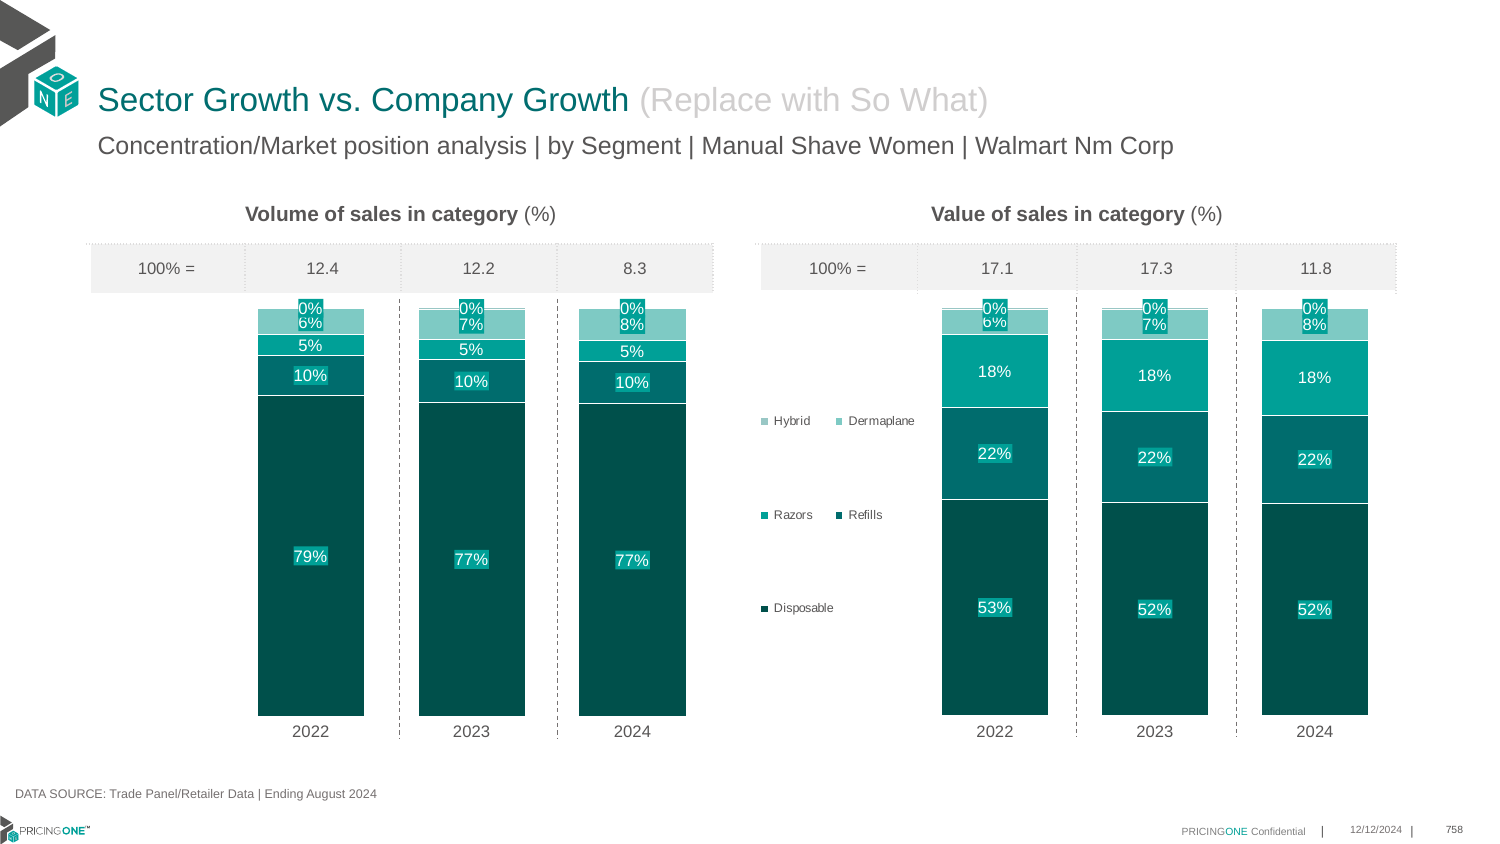

# Sector Growth vs. Company Growth (Replace with So What)
Concentration/Market position analysis | by Segment | Manual Shave Women | Walmart Nm Corp
| Volume of sales in category (%) |  |  |  |
| --- | --- | --- | --- |
| 100% = | 12.4 | 12.2 | 8.3 |
| Value of sales in category (%) |  |  |  |
| --- | --- | --- | --- |
| 100% = | 17.1 | 17.3 | 11.8 |

### Chart

| Category | Disposable | Refills | Razors | Dermaplane | Hybrid |
|---|---|---|---|---|---|
| 2022 | 0.7857363886002834 | 0.09627732128160829 | 0.051988087957970386 | 0.06259734630823705 | 0.0034008558519009018 |
| 2023 | 0.7689225407879118 | 0.1032583351853321 | 0.05058026283435148 | 0.0729941292870897 | 0.004244731905314982 |
| 2024 | 0.7656266346341225 | 0.10224406795613343 | 0.05272627559531602 | 0.07663098400524651 | 0.002772037809181523 |

### Chart

| Category | Disposable | Refills | Razors | Dermaplane | Hybrid |
|---|---|---|---|---|---|
| 2022 | 0.5310077503514501 | 0.2238581547858761 | 0.17989228765153317 | 0.061615823228295834 | 0.003625983982844802 |
| 2023 | 0.5235826829448305 | 0.2213361647213426 | 0.17659158691705015 | 0.07390259866129324 | 0.004586966755483545 |
| 2024 | 0.5202198949435026 | 0.2163574447149469 | 0.18290527107464669 | 0.0777074165412685 | 0.002809972725635293 |
DATA SOURCE: Trade Panel/Retailer Data | Ending August 2024

12/12/2024
758